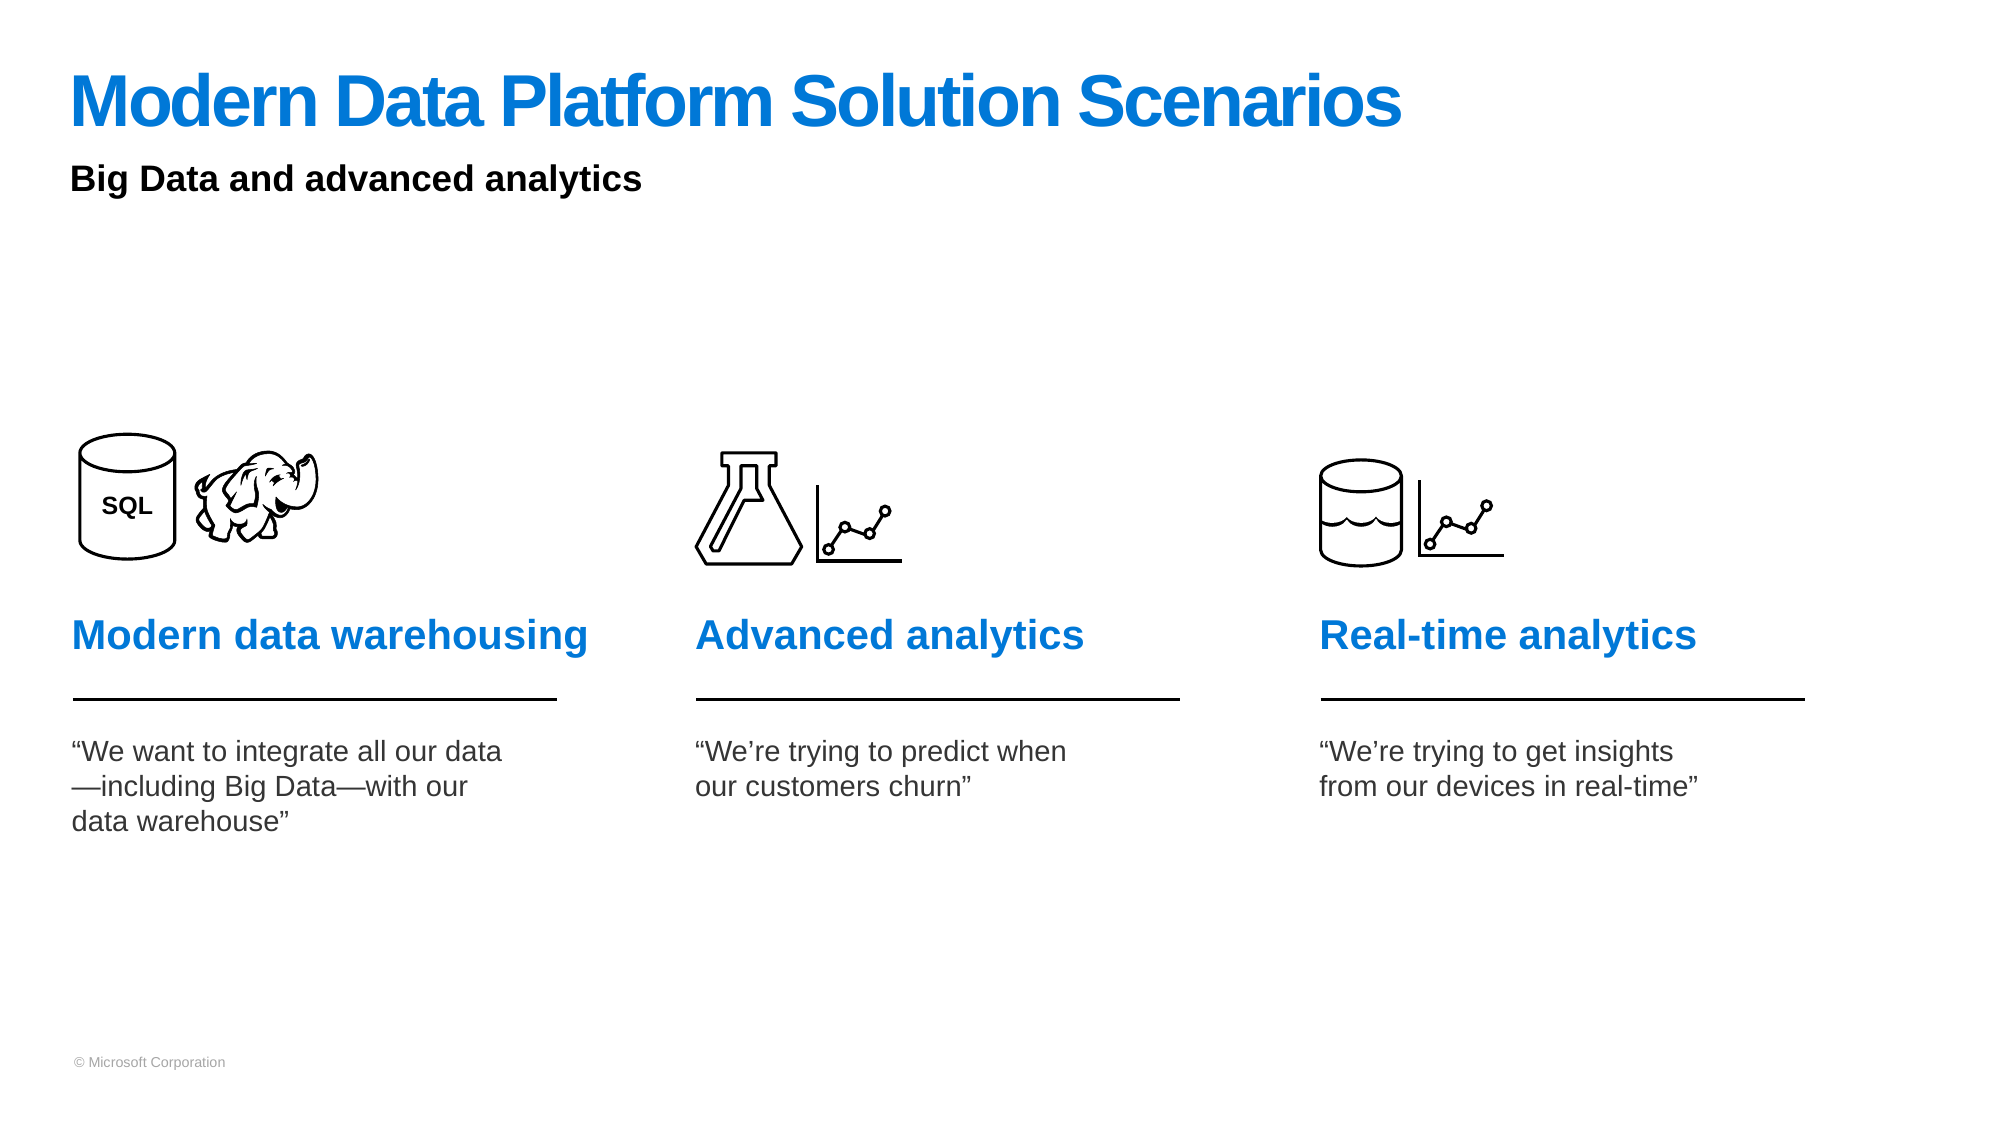

# Modern Data Platform Solution Scenarios
Big Data and advanced analytics
SQL

Modern data warehousing
“We want to integrate all our data—including Big Data—with our data warehouse”

Advanced analytics
“We’re trying to predict when our customers churn”

Real-time analytics
“We’re trying to get insights from our devices in real-time”